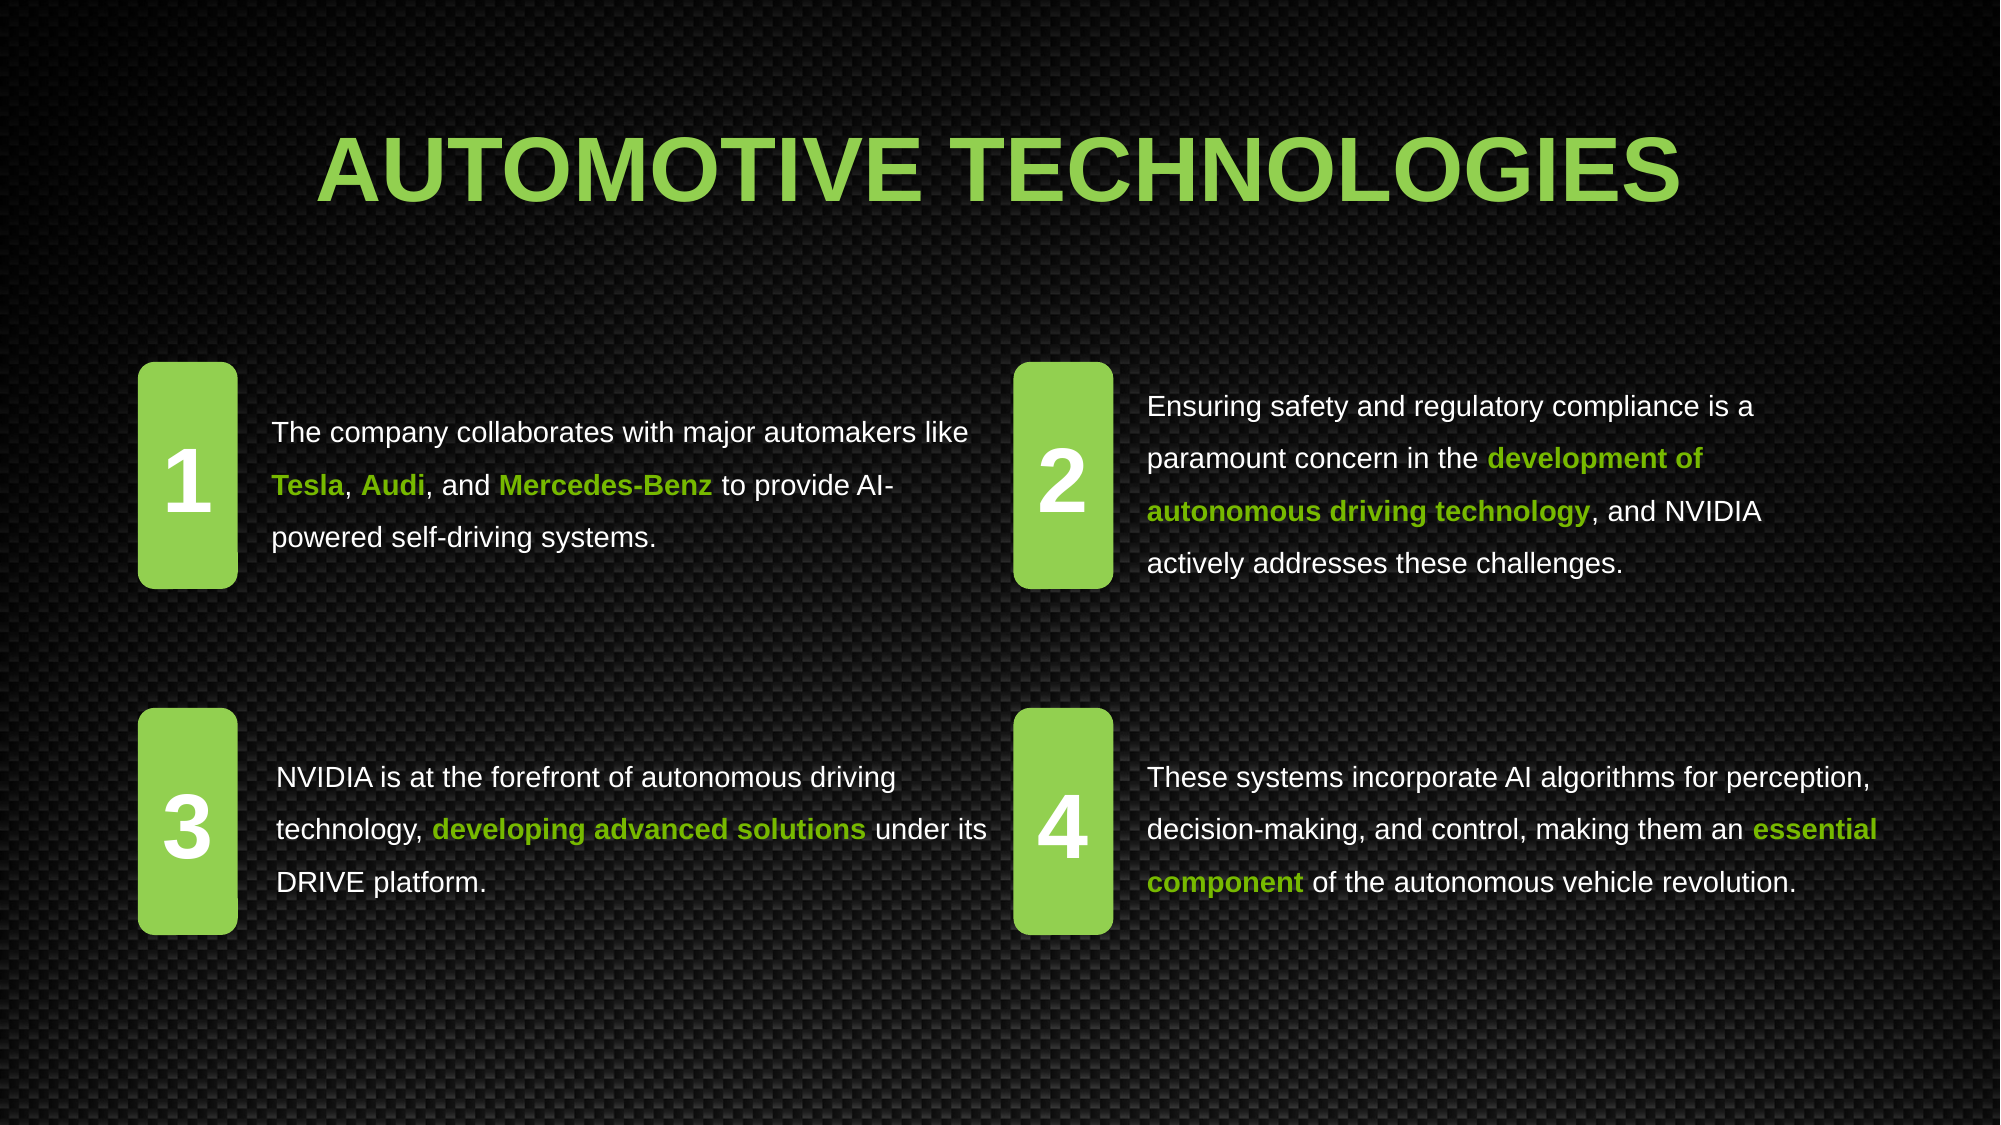

AUTOMOTIVE TECHNOLOGIES
1
2
Ensuring safety and regulatory compliance is a paramount concern in the development of autonomous driving technology, and NVIDIA actively addresses these challenges.
The company collaborates with major automakers like Tesla, Audi, and Mercedes-Benz to provide AI-powered self-driving systems.
3
4
NVIDIA is at the forefront of autonomous driving technology, developing advanced solutions under its DRIVE platform.
These systems incorporate AI algorithms for perception, decision-making, and control, making them an essential component of the autonomous vehicle revolution.